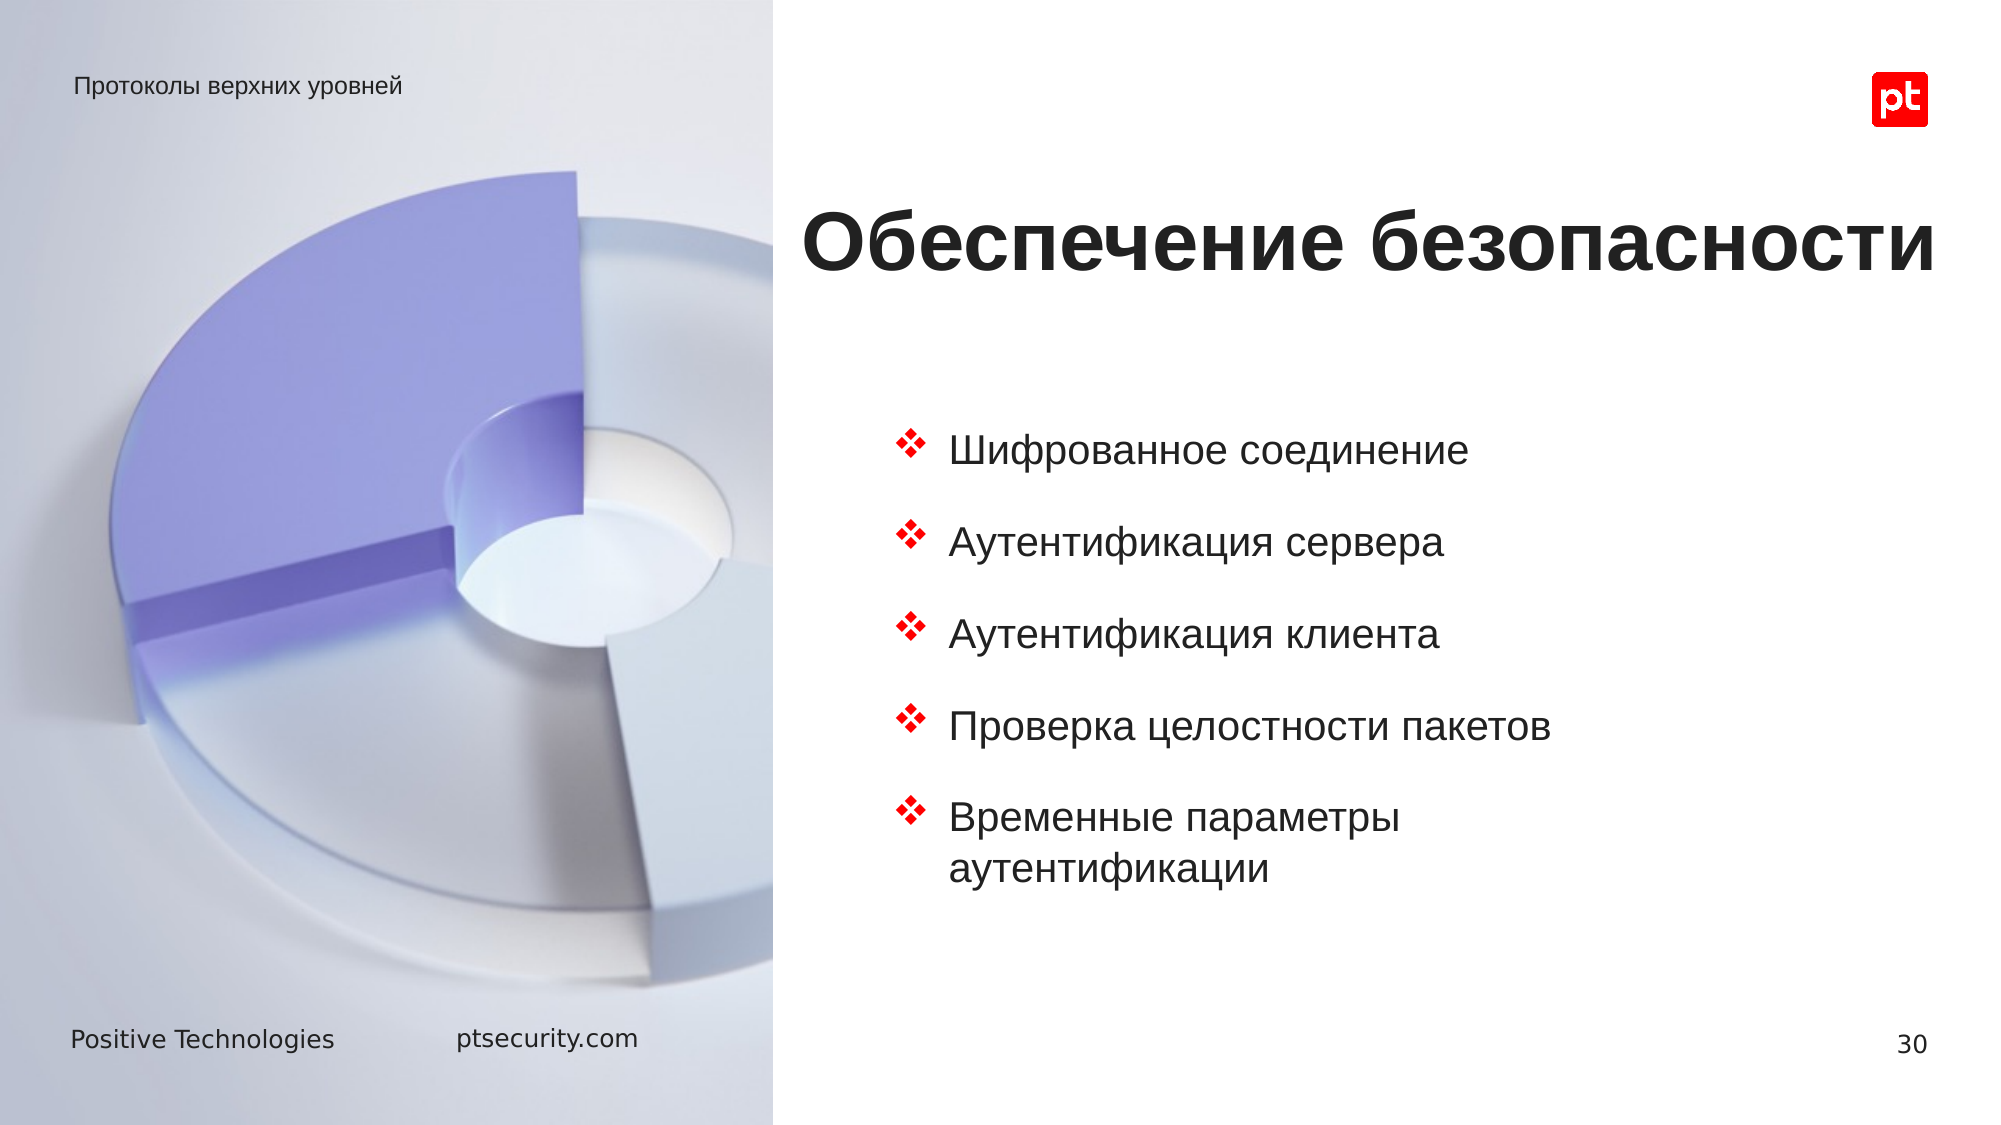

Протоколы верхних уровней
# Обеспечение безопасности
Шифрованное соединение
Аутентификация сервера
Аутентификация клиента
Проверка целостности пакетов
Временные параметры аутентификации
30